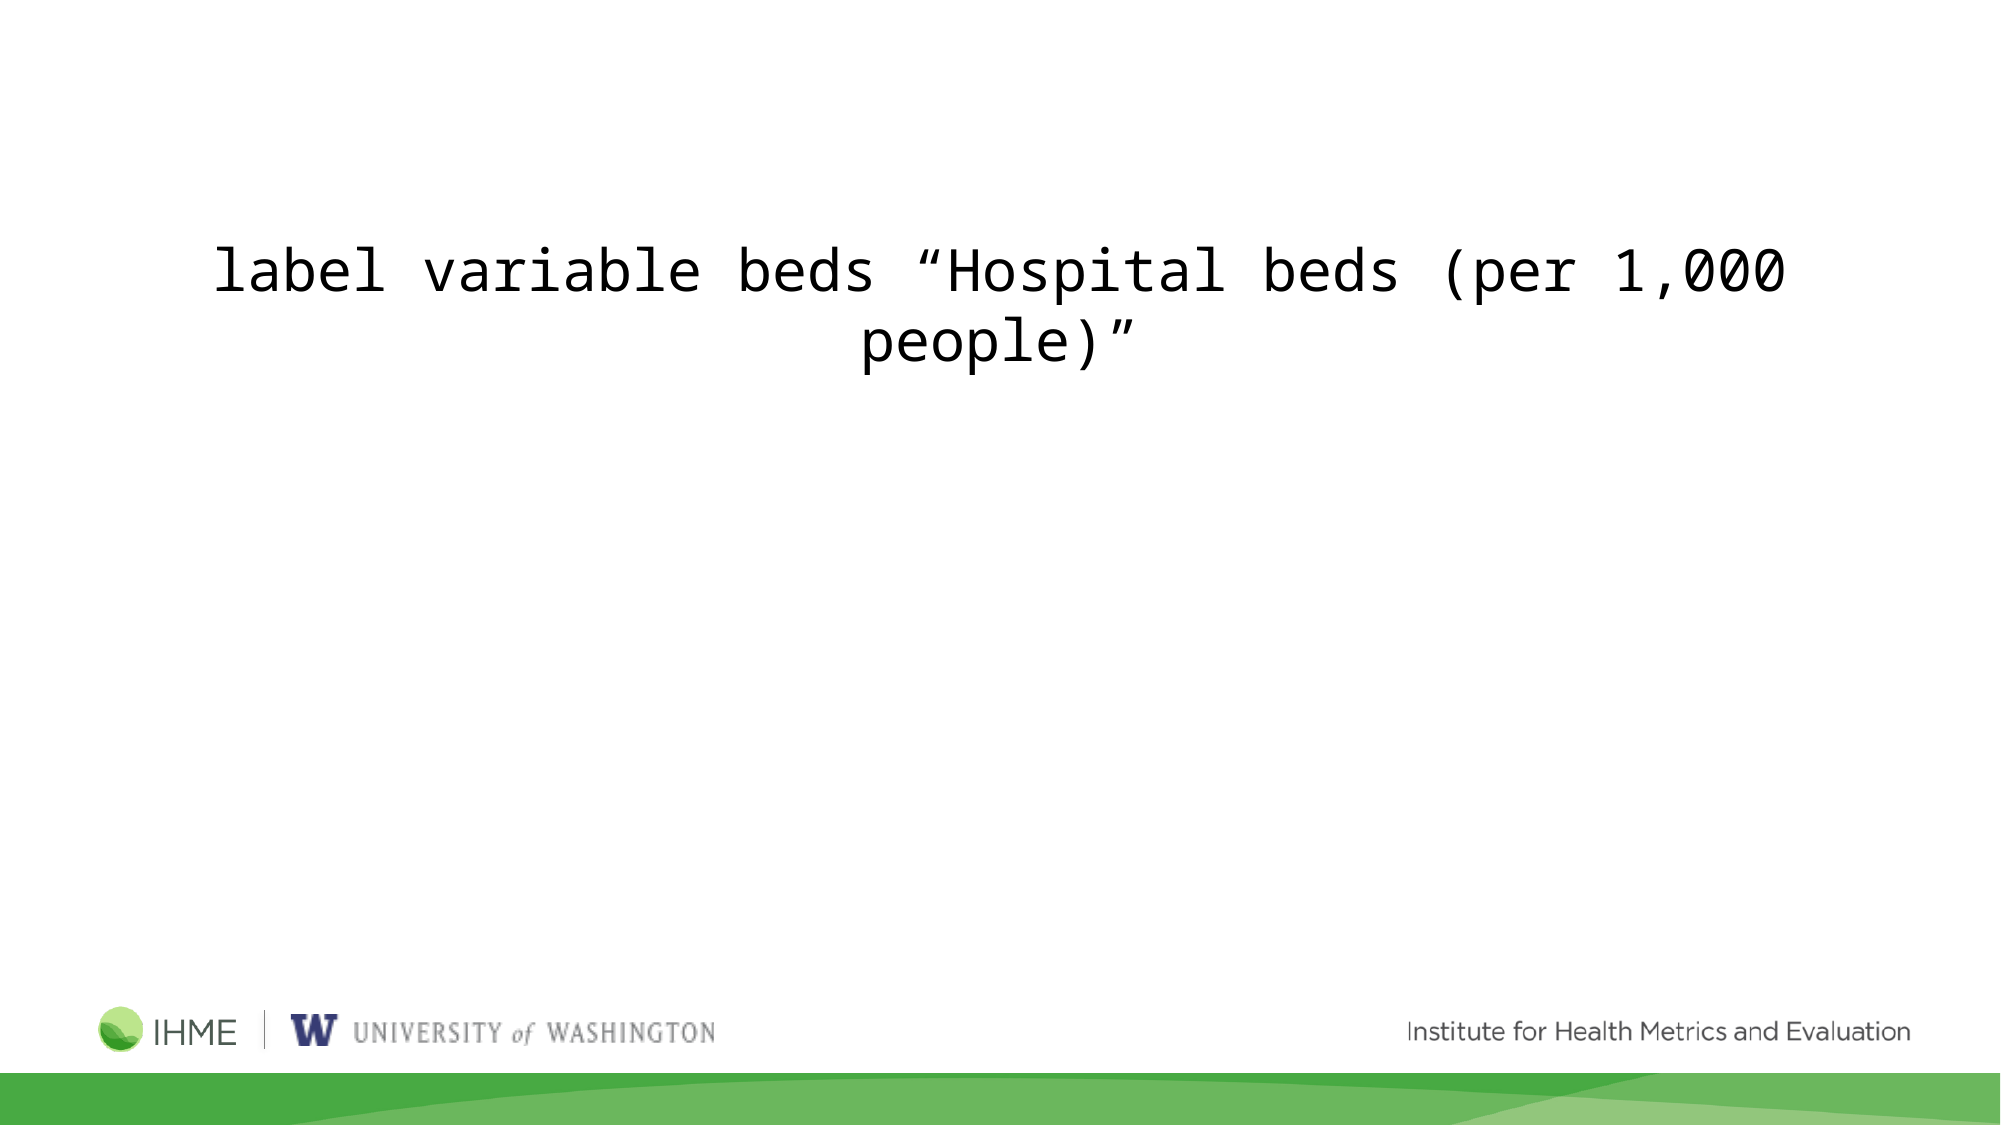

label variable beds “Hospital beds (per 1,000 people)”